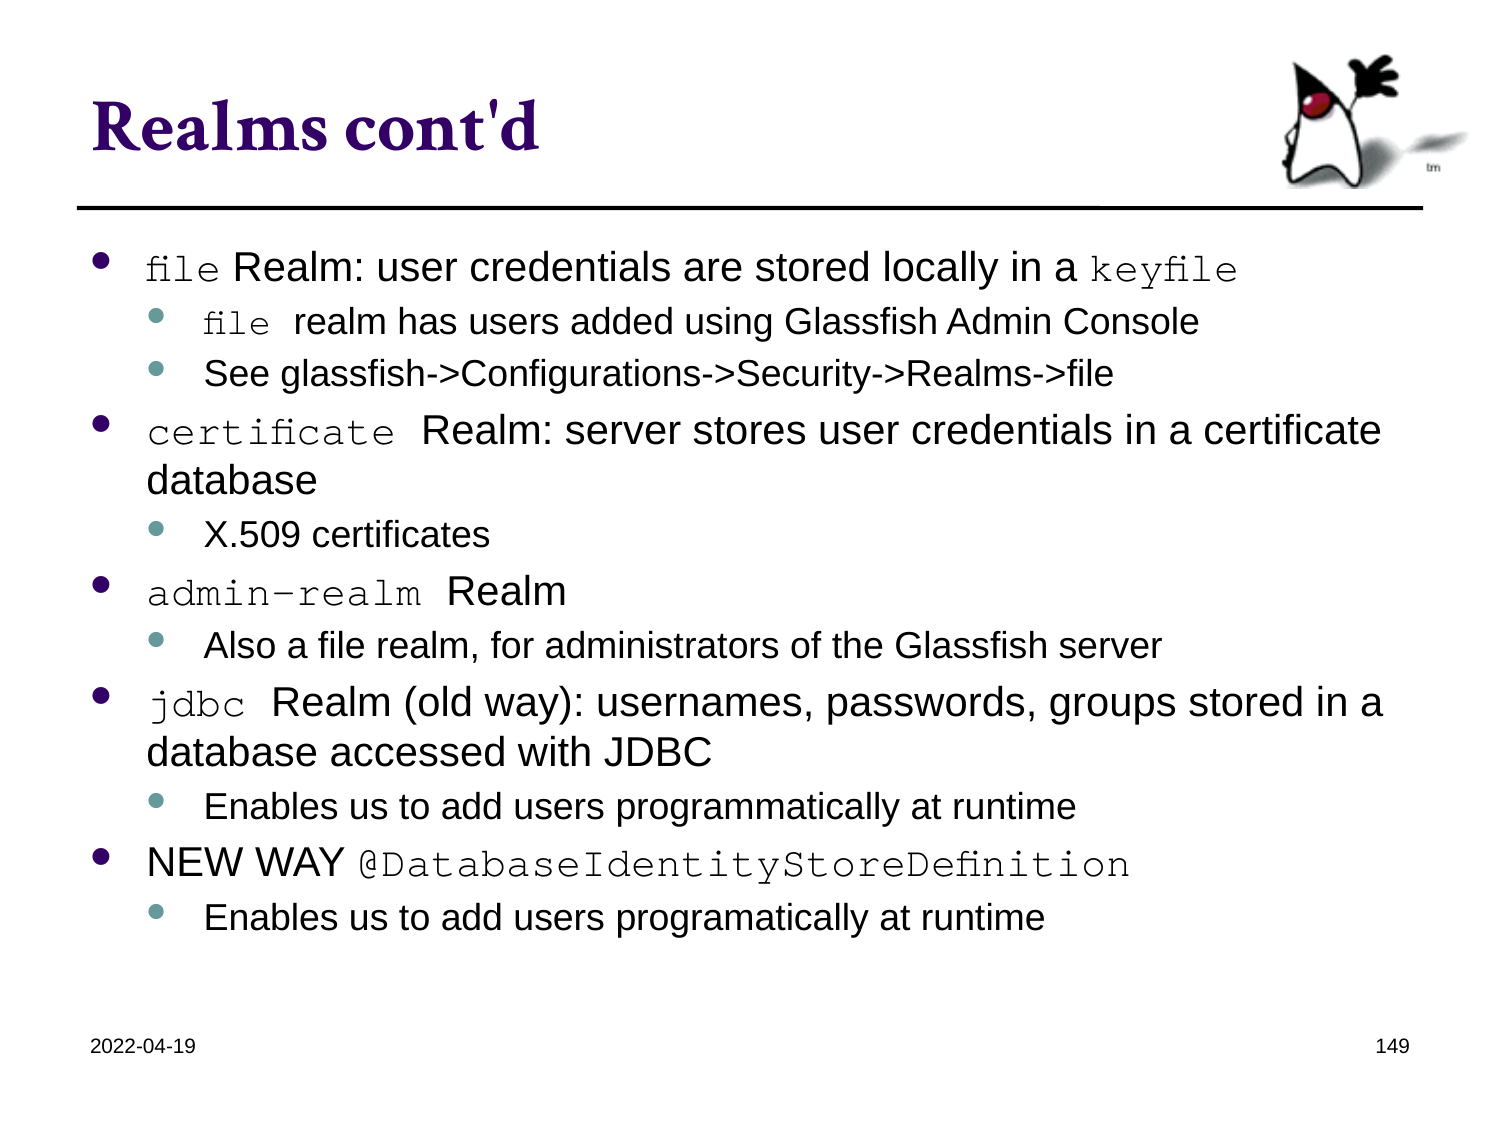

# Realms cont'd
file Realm: user credentials are stored locally in a keyfile
file realm has users added using Glassfish Admin Console
See glassfish->Configurations->Security->Realms->file
certificate Realm: server stores user credentials in a certificate database
X.509 certificates
admin-realm Realm
Also a file realm, for administrators of the Glassfish server
jdbc Realm (old way): usernames, passwords, groups stored in a database accessed with JDBC
Enables us to add users programmatically at runtime
NEW WAY @DatabaseIdentityStoreDefinition
Enables us to add users programatically at runtime
2022-04-19
149